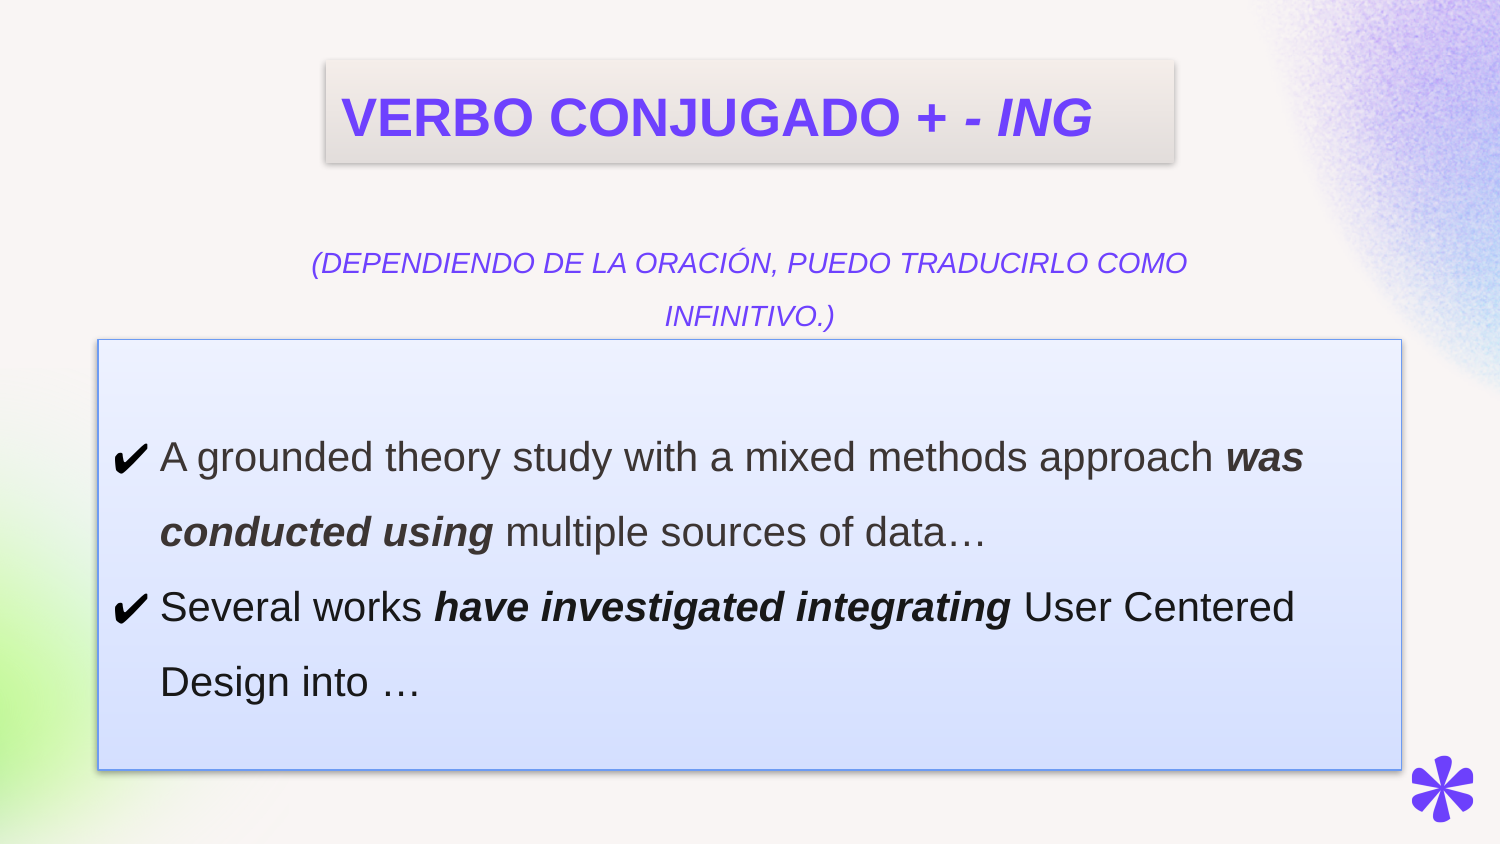

VERBO CONJUGADO + - ING
(DEPENDIENDO DE LA ORACIÓN, PUEDO TRADUCIRLO COMO INFINITIVO.)
A grounded theory study with a mixed methods approach was conducted using multiple sources of data…
Several works have investigated integrating User Centered Design into …